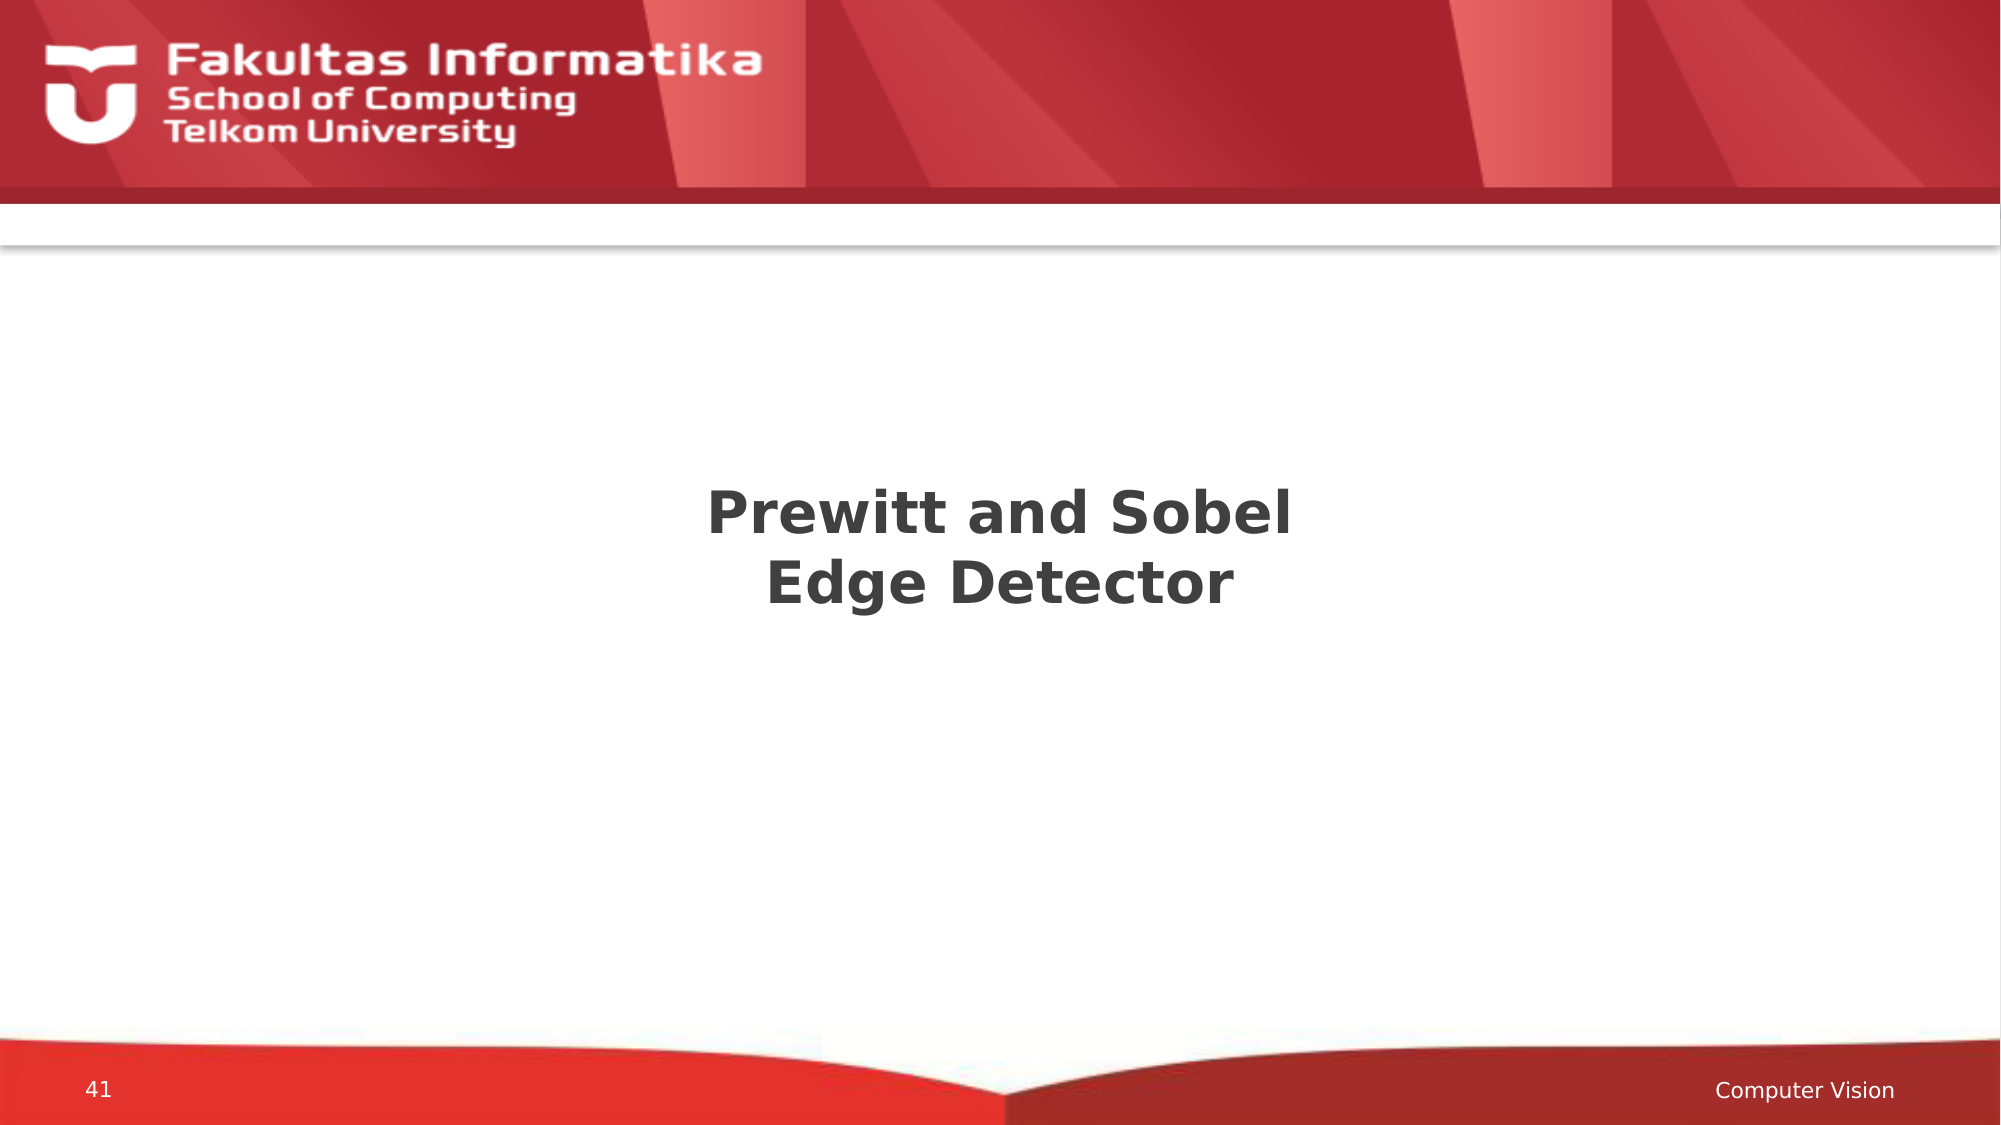

# Prewitt and Sobel Edge Detector
Computer Vision
41